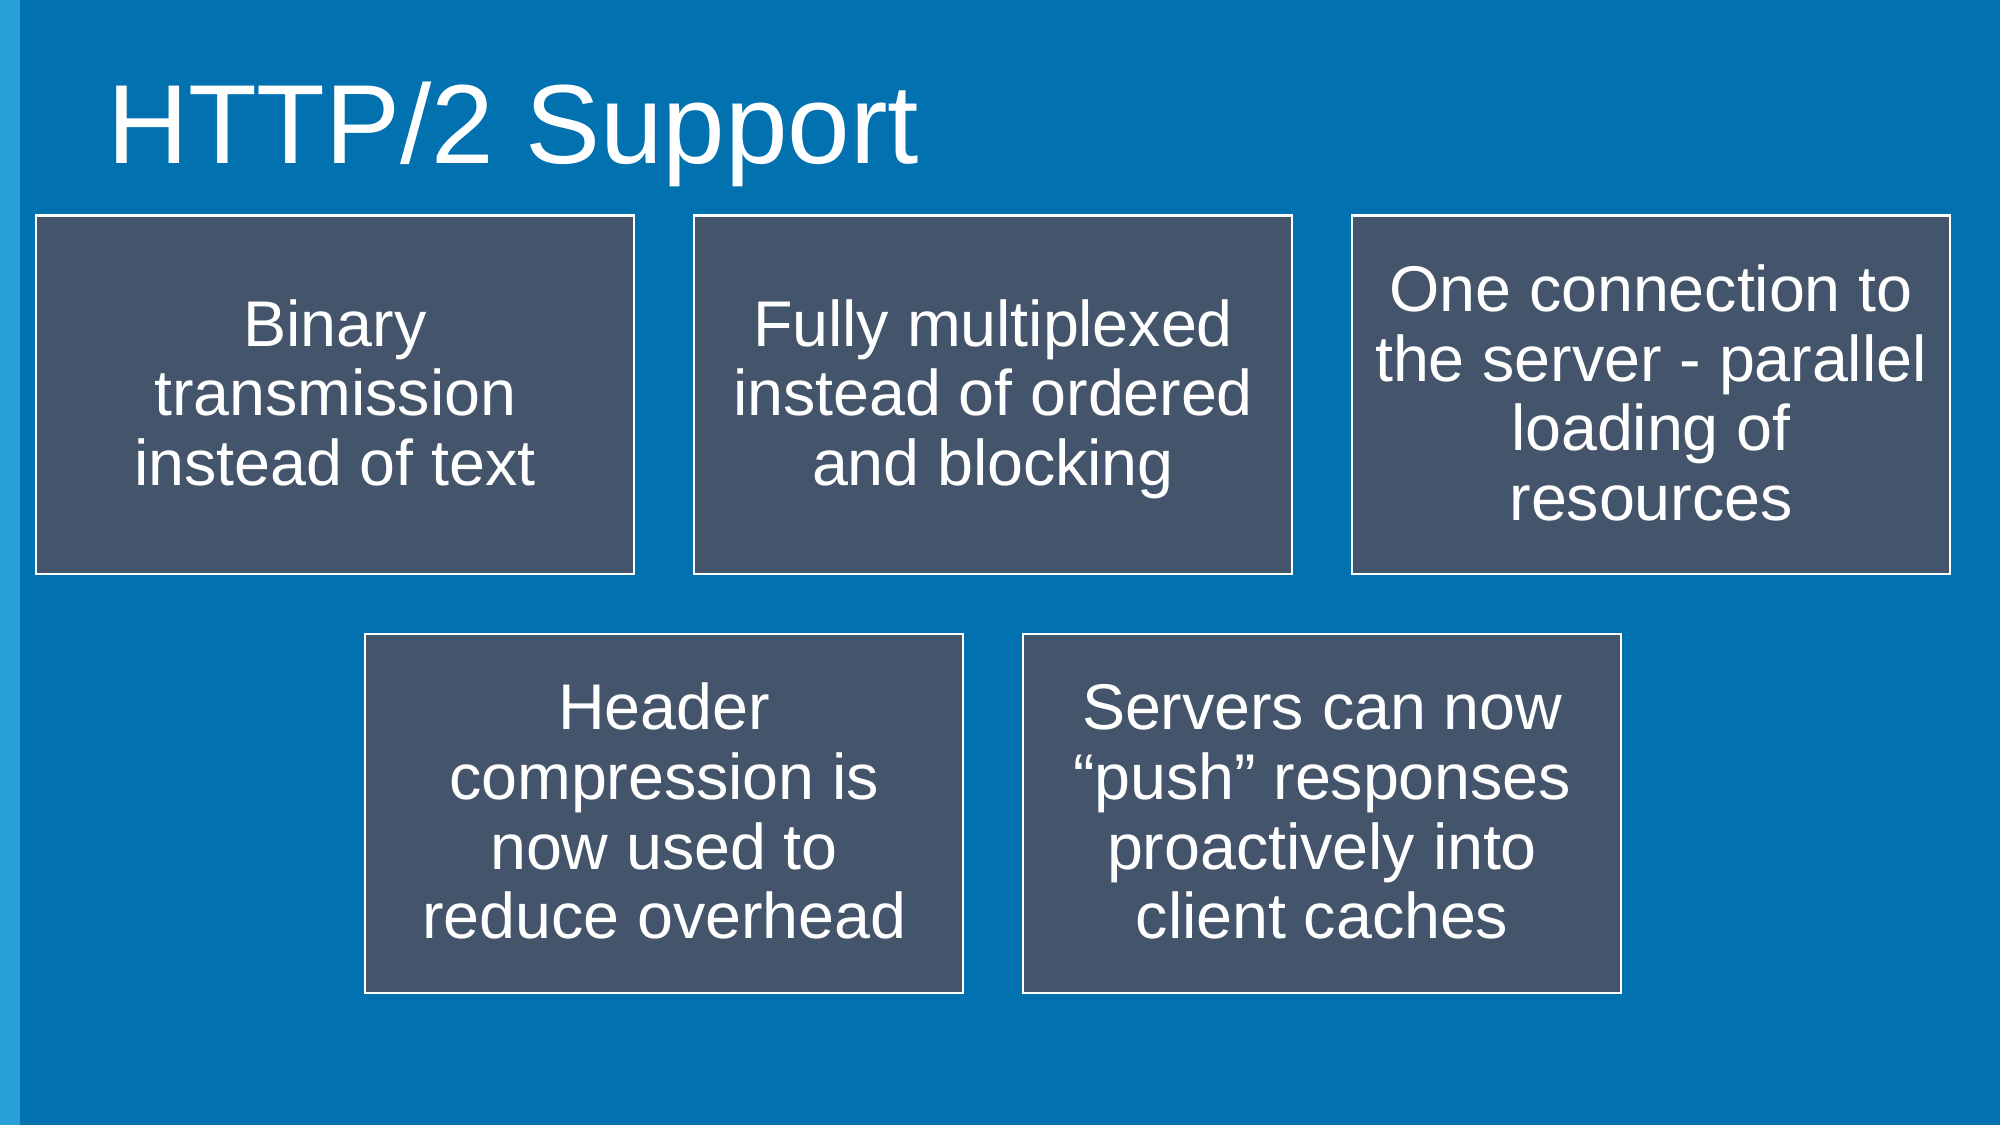

# HTTP/2 Support
Binary transmission instead of text
Fully multiplexed instead of ordered and blocking
One connection to the server - parallel loading of resources
Header compression is now used to reduce overhead
Servers can now “push” responses proactively into client caches